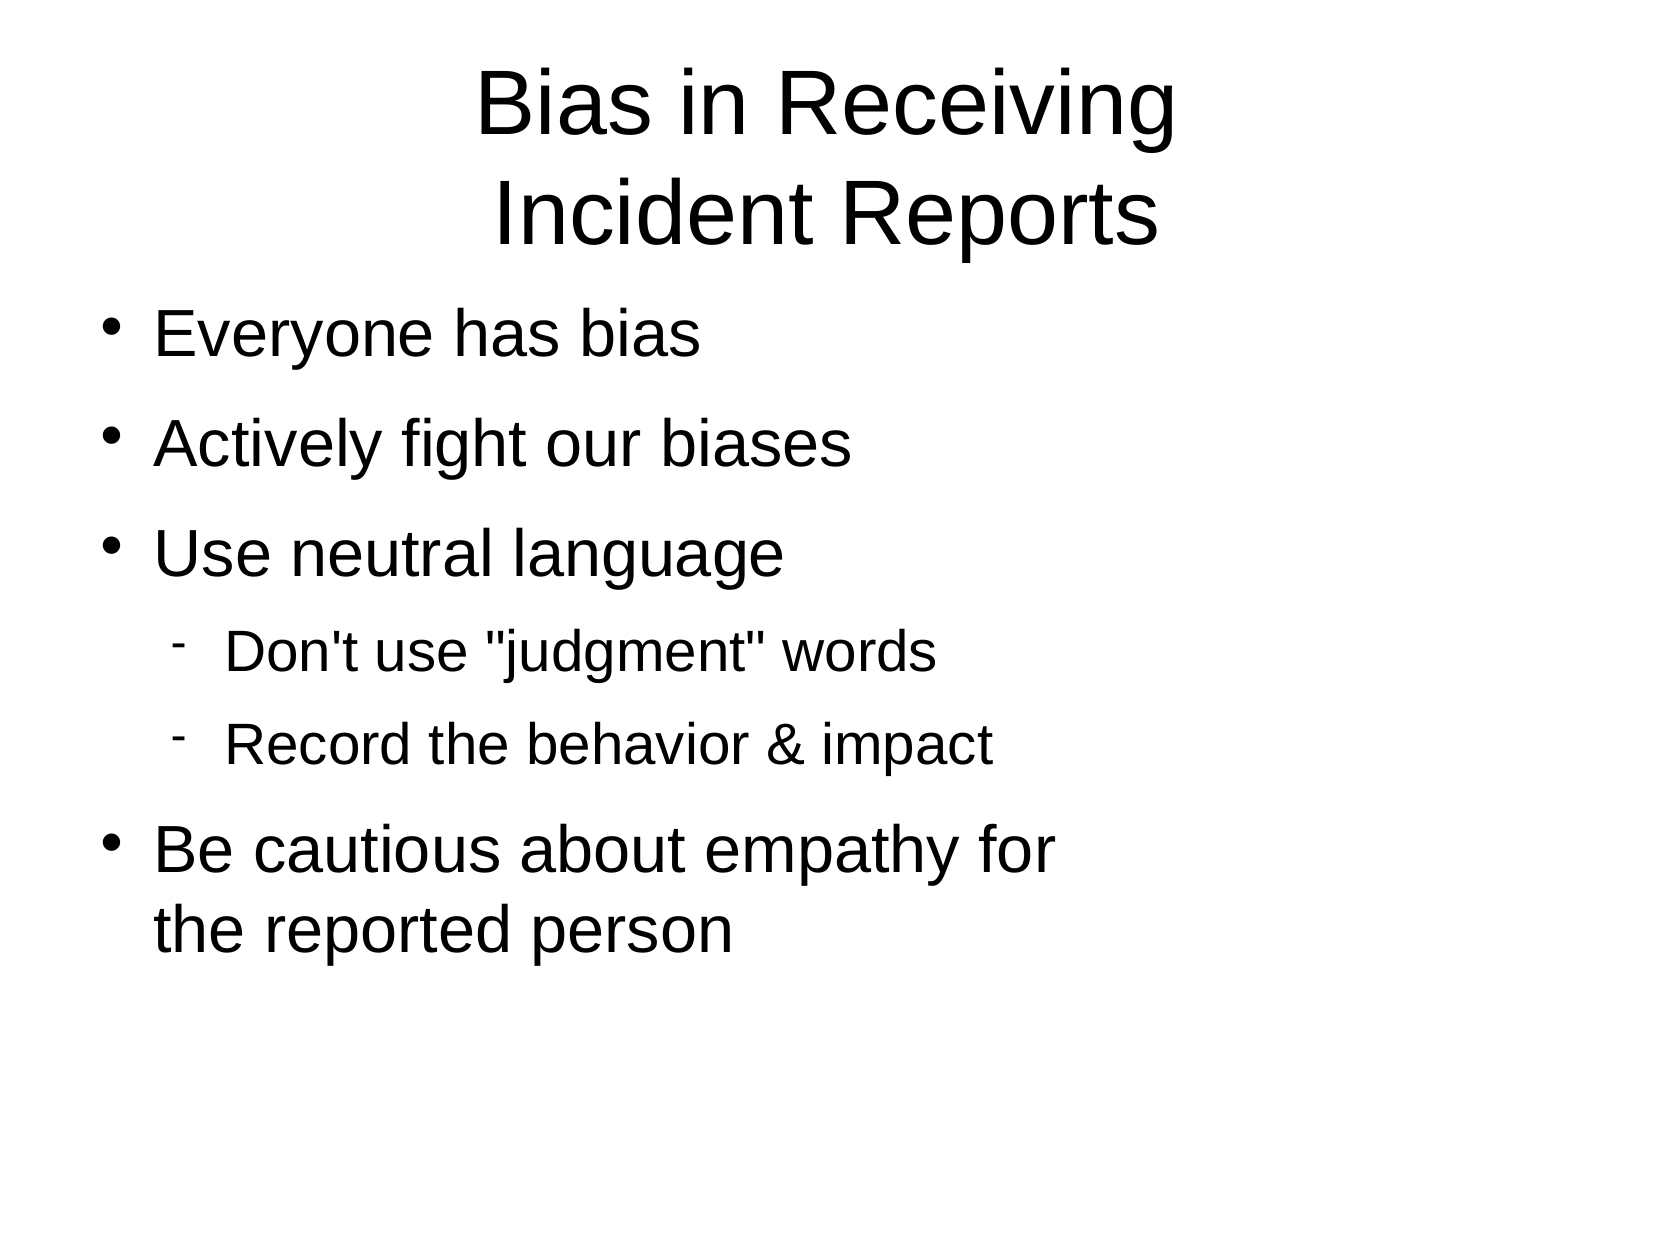

Bias in Receiving
Incident Reports
Everyone has bias
Actively fight our biases
Use neutral language
Don't use "judgment" words
Record the behavior & impact
Be cautious about empathy for
the reported person